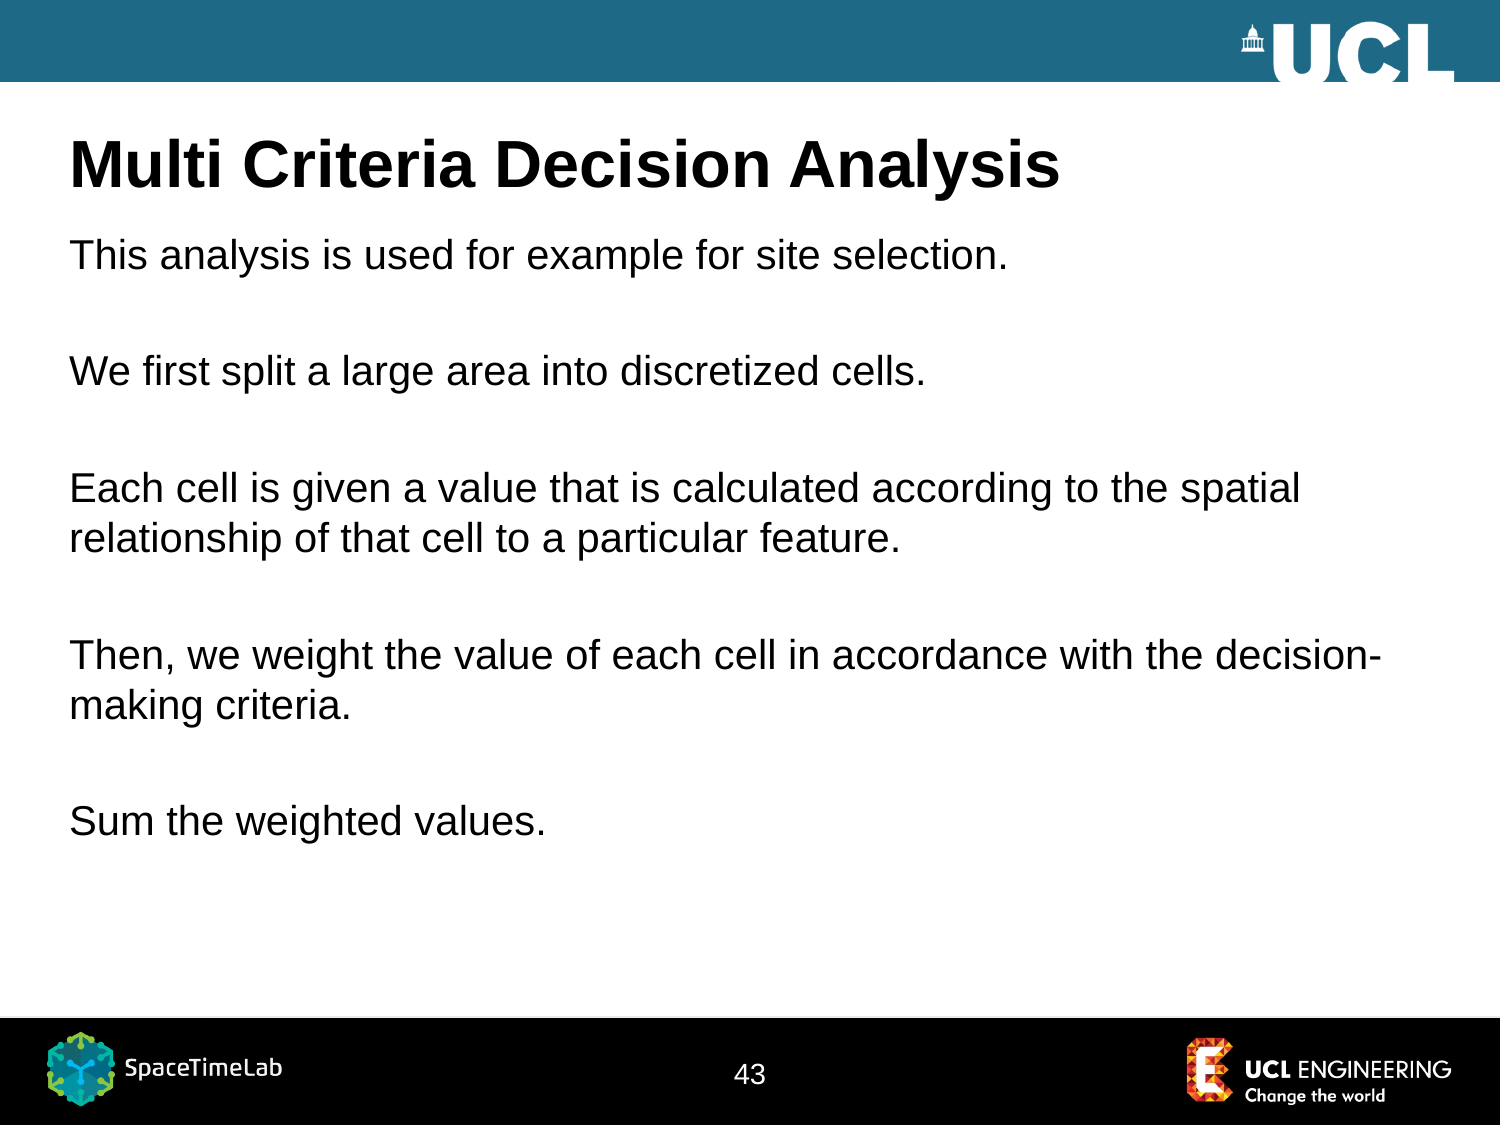

# Multi Criteria Decision Analysis
This analysis is used for example for site selection.

We first split a large area into discretized cells.

Each cell is given a value that is calculated according to the spatial relationship of that cell to a particular feature.

Then, we weight the value of each cell in accordance with the decision-making criteria.

Sum the weighted values.
44